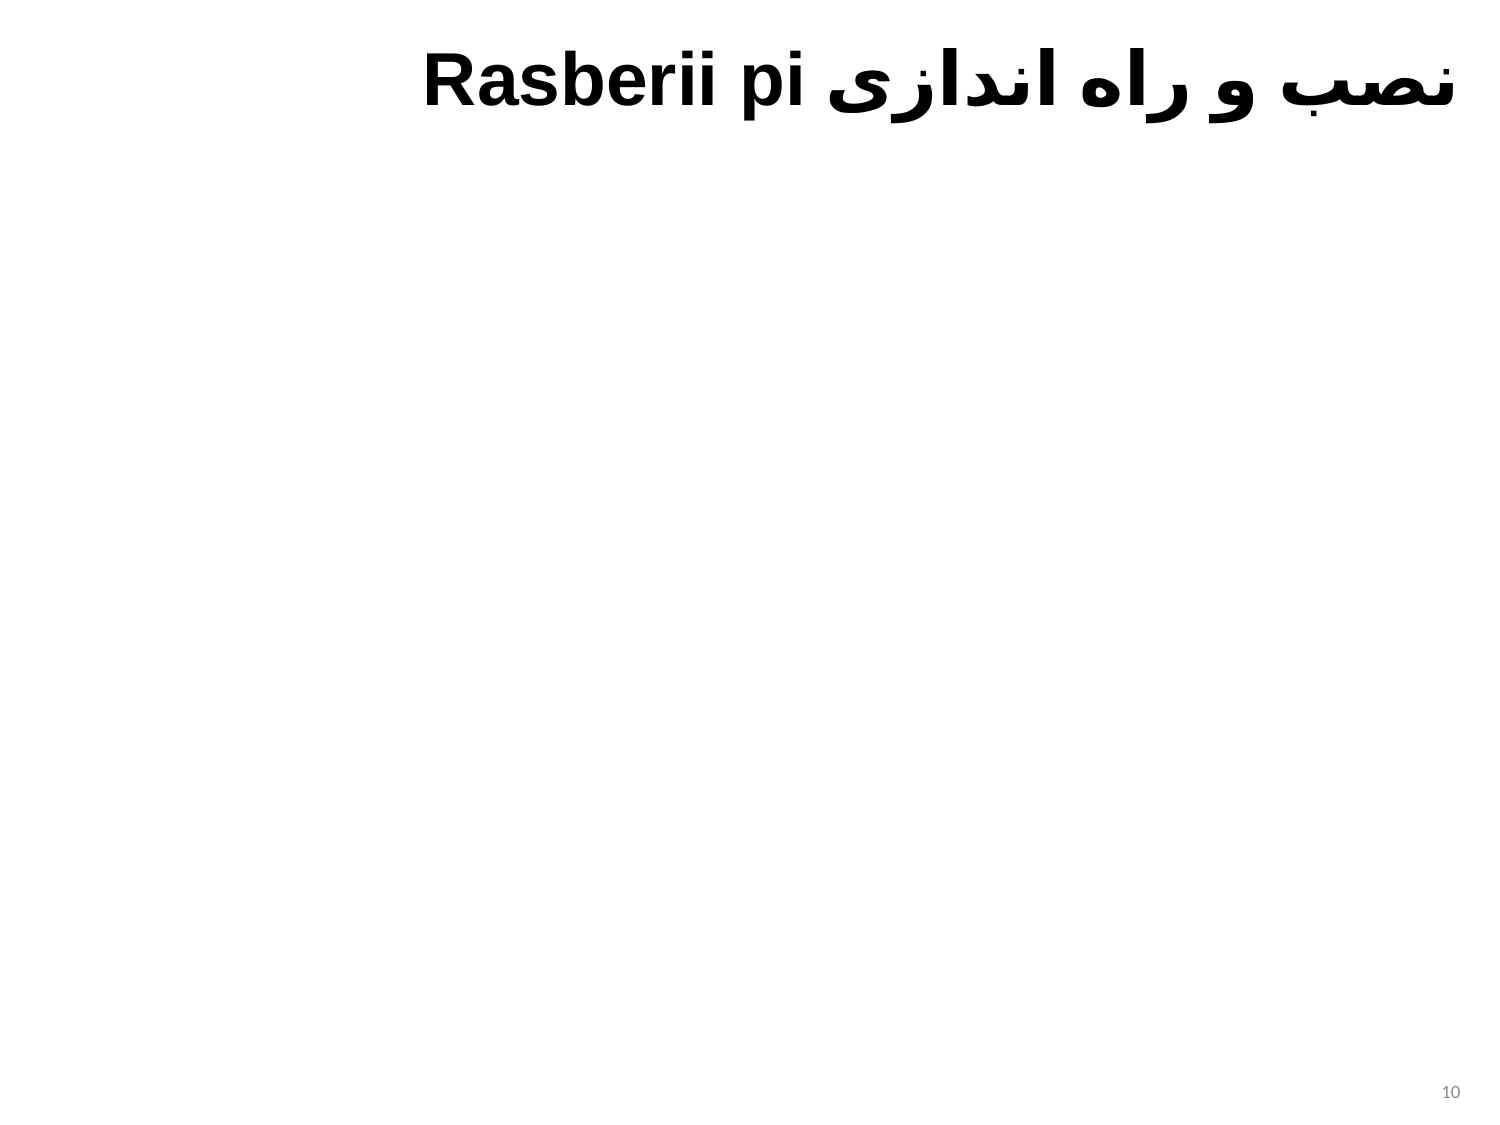

نصب و راه اندازی Rasberii pi
10